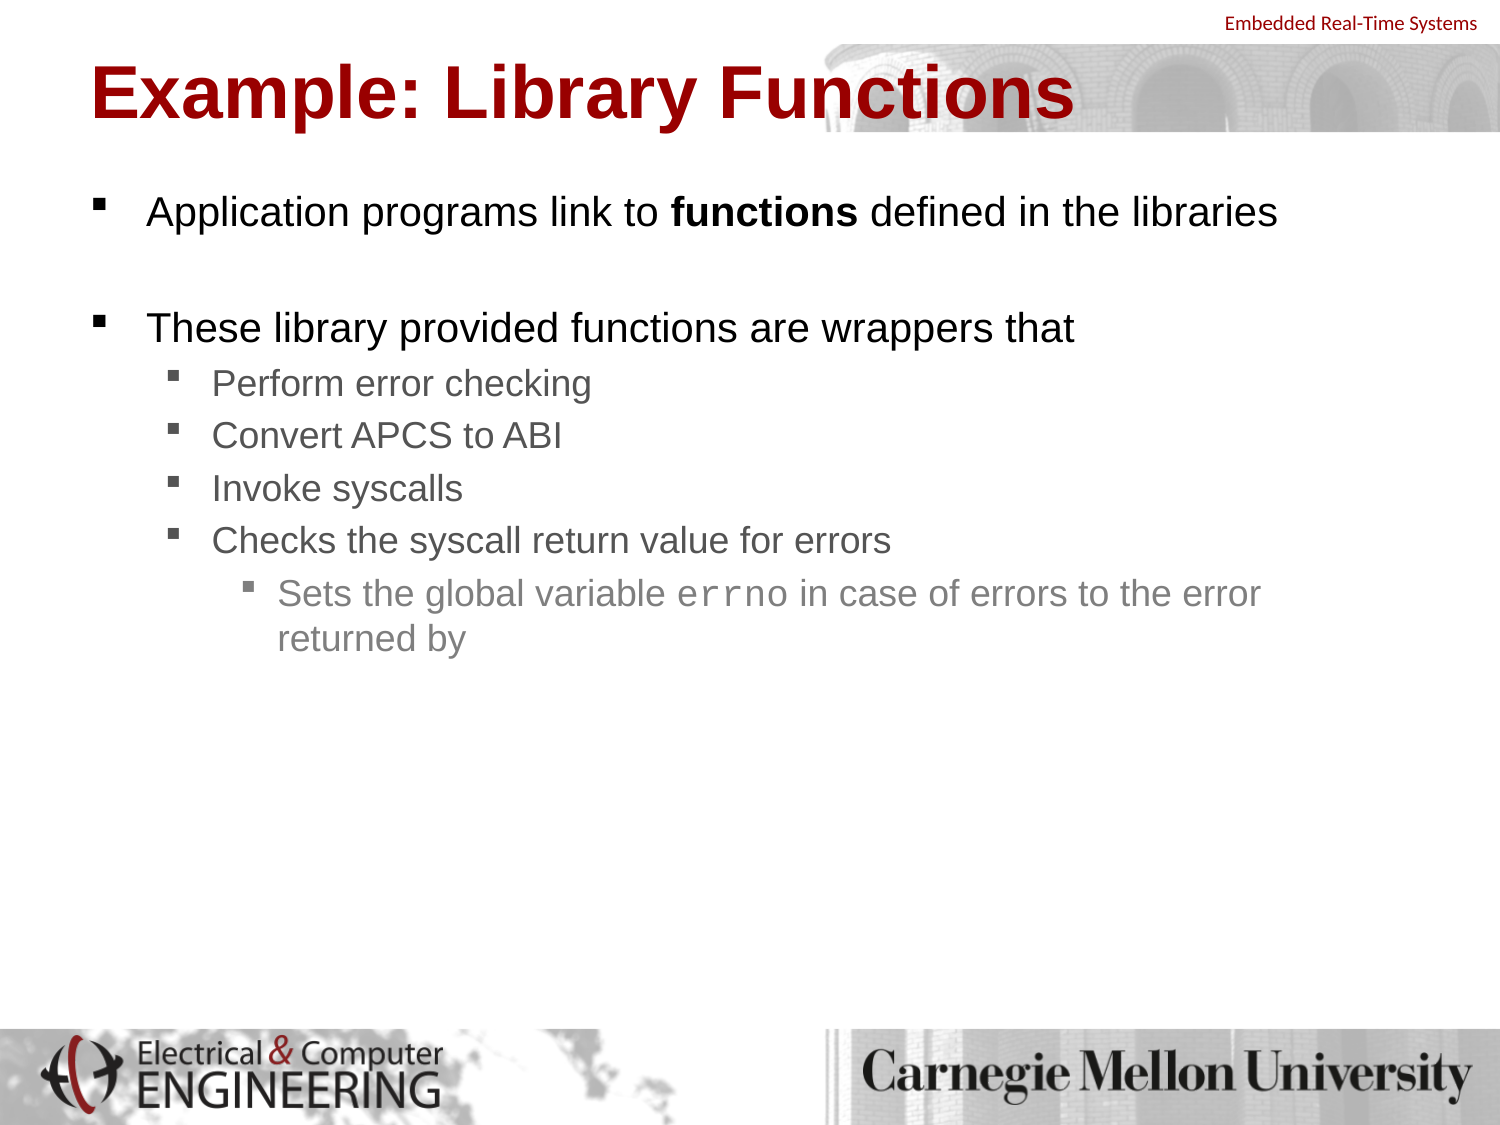

# Example: Library Functions
Application programs link to functions defined in the libraries

These library provided functions are wrappers that
Perform error checking
Convert APCS to ABI
Invoke syscalls
Checks the syscall return value for errors
Sets the global variable errno in case of errors to the error returned by